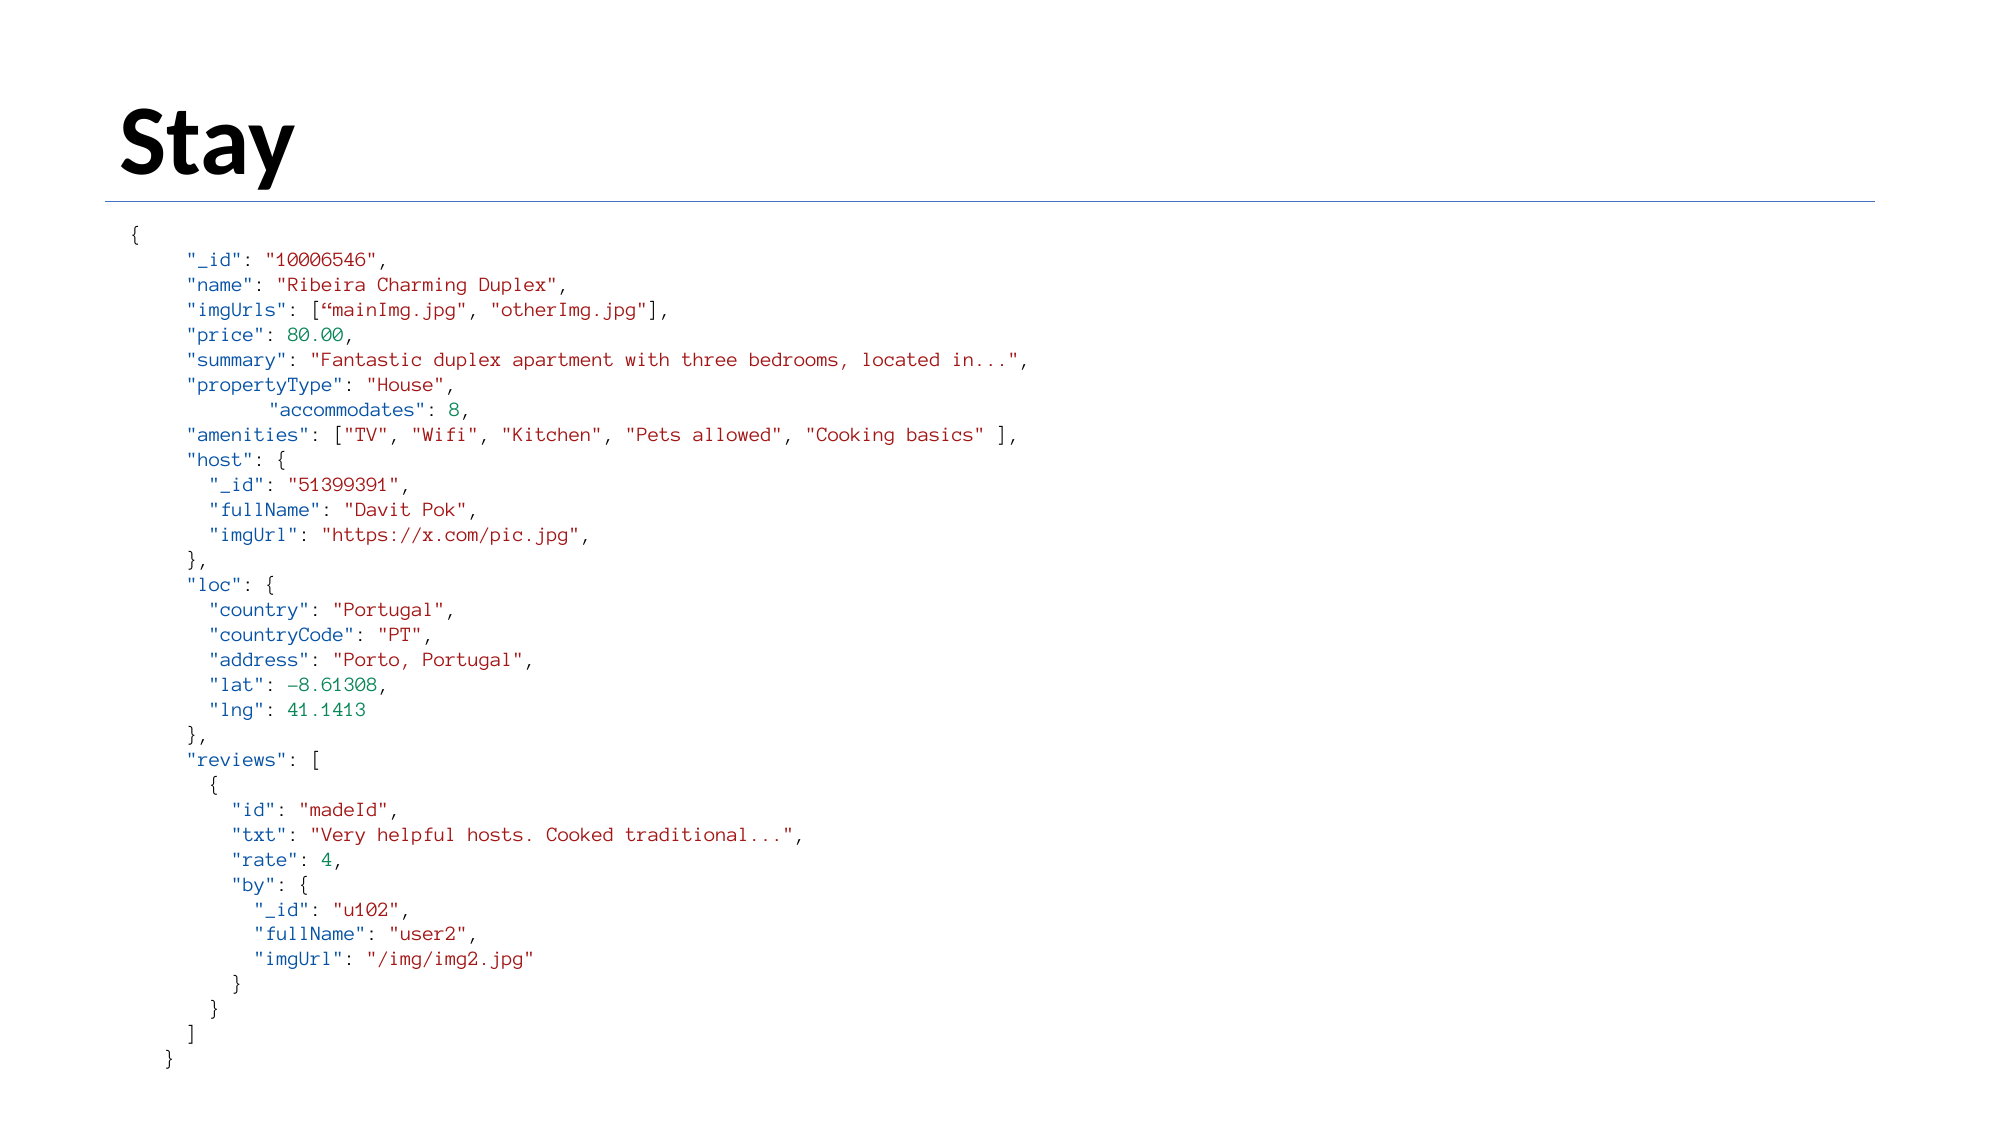

Stay
 {
      "_id": "10006546",
      "name": "Ribeira Charming Duplex",
      "imgUrls": [“mainImg.jpg", "otherImg.jpg"],
      "price": 80.00,
      "summary": "Fantastic duplex apartment with three bedrooms, located in...",
      "propertyType": "House",
	"accommodates": 8,
      "amenities": ["TV", "Wifi", "Kitchen", "Pets allowed", "Cooking basics" ],
      "host": {
        "_id": "51399391",
        "fullName": "Davit Pok",
        "imgUrl": "https://x.com/pic.jpg",
      },
      "loc": {
        "country": "Portugal",
        "countryCode": "PT",
        "address": "Porto, Portugal",
        "lat": -8.61308,
        "lng": 41.1413
      },
      "reviews": [
        {
          "id": "madeId",
          "txt": "Very helpful hosts. Cooked traditional...",
          "rate": 4,
          "by": {
            "_id": "u102",
            "fullName": "user2",
            "imgUrl": "/img/img2.jpg"
          }
        }
      ]
    }